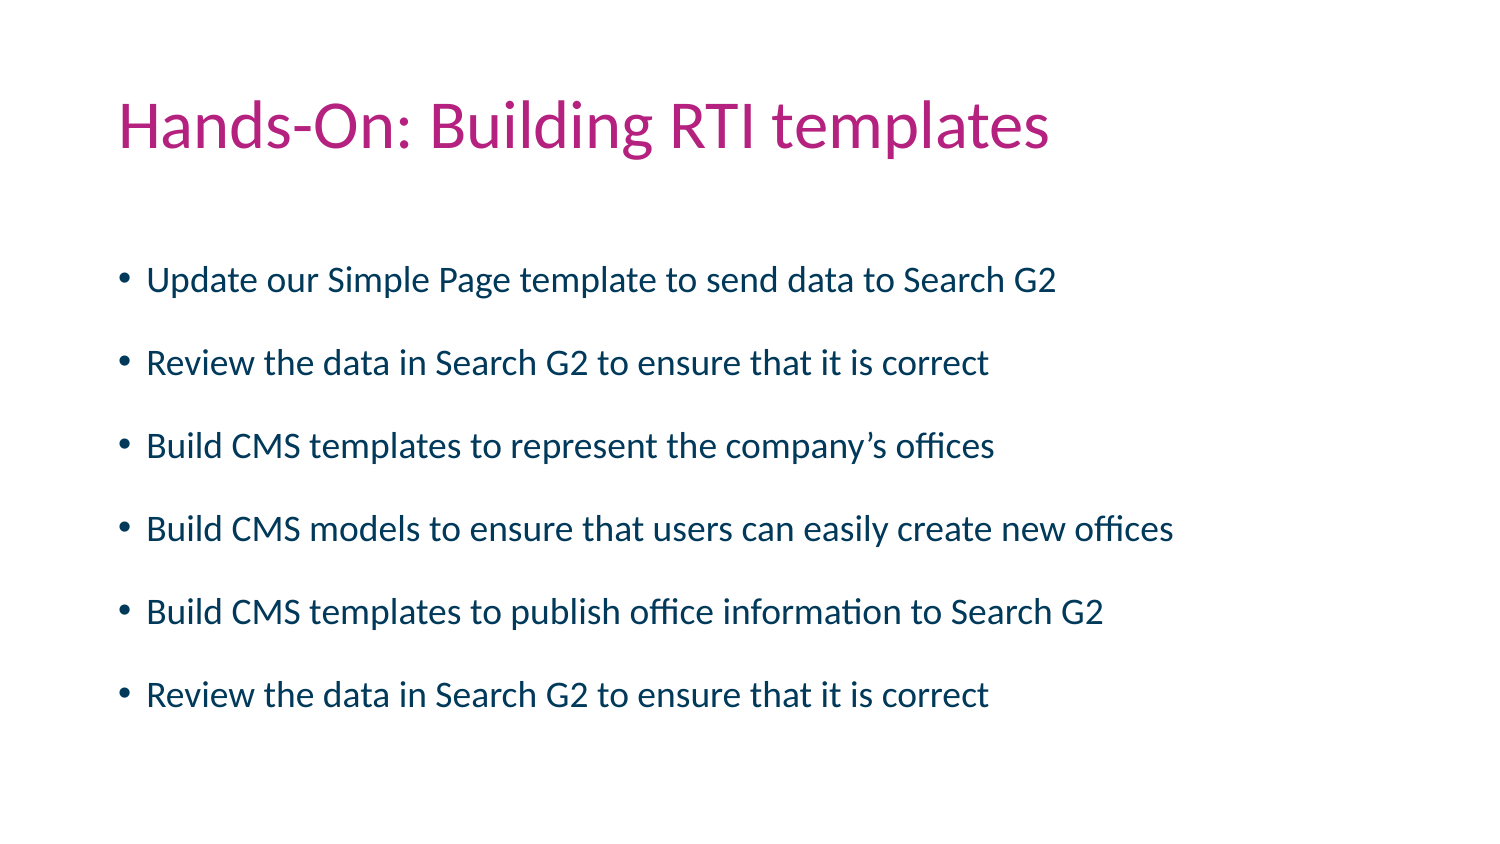

# Hands-On: Building RTI templates
Update our Simple Page template to send data to Search G2
Review the data in Search G2 to ensure that it is correct
Build CMS templates to represent the company’s offices
Build CMS models to ensure that users can easily create new offices
Build CMS templates to publish office information to Search G2
Review the data in Search G2 to ensure that it is correct